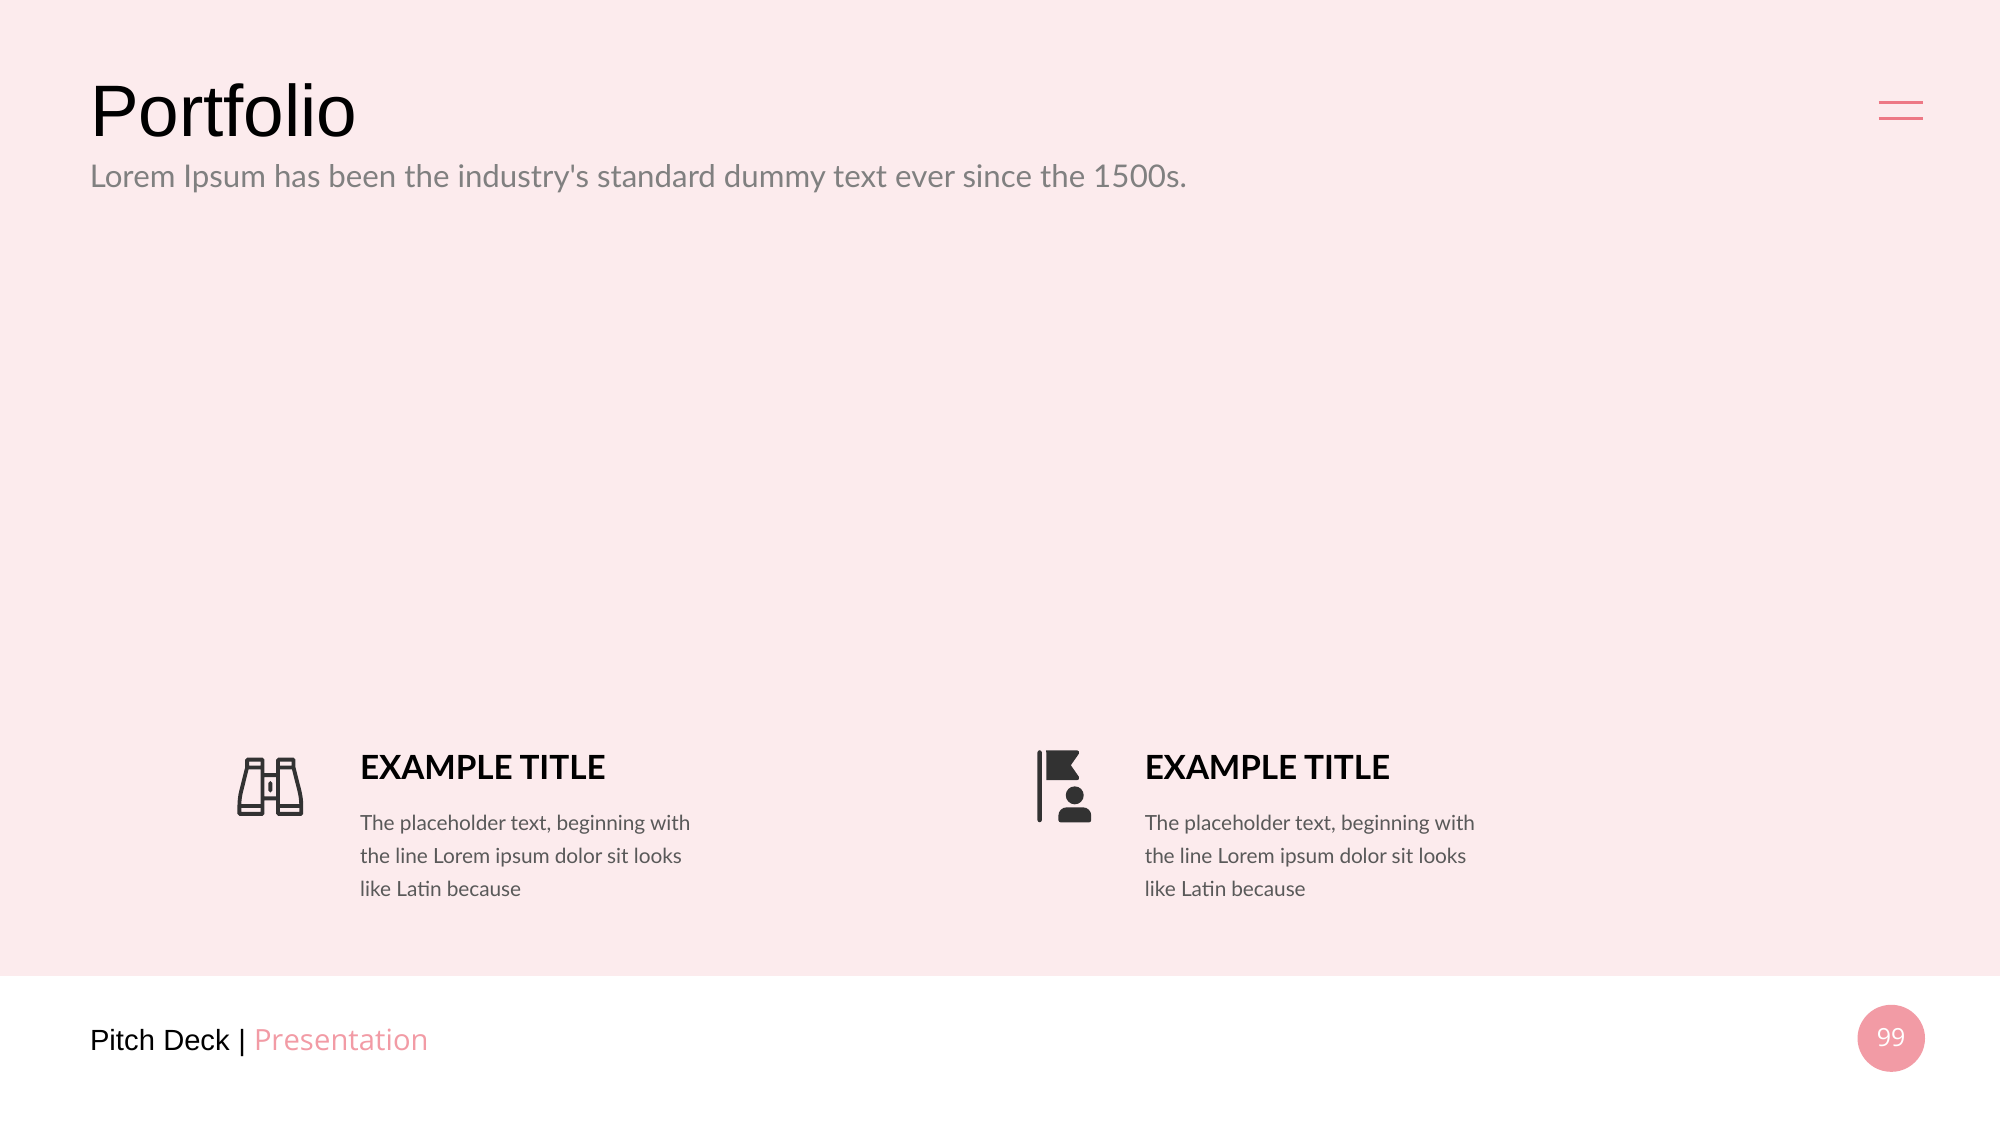

# Portfolio
Lorem Ipsum has been the industry's standard dummy text ever since the 1500s.

EXAMPLE TITLE
EXAMPLE TITLE

The placeholder text, beginning with the line Lorem ipsum dolor sit looks like Latin because
The placeholder text, beginning with the line Lorem ipsum dolor sit looks like Latin because
Pitch Deck | Presentation
99